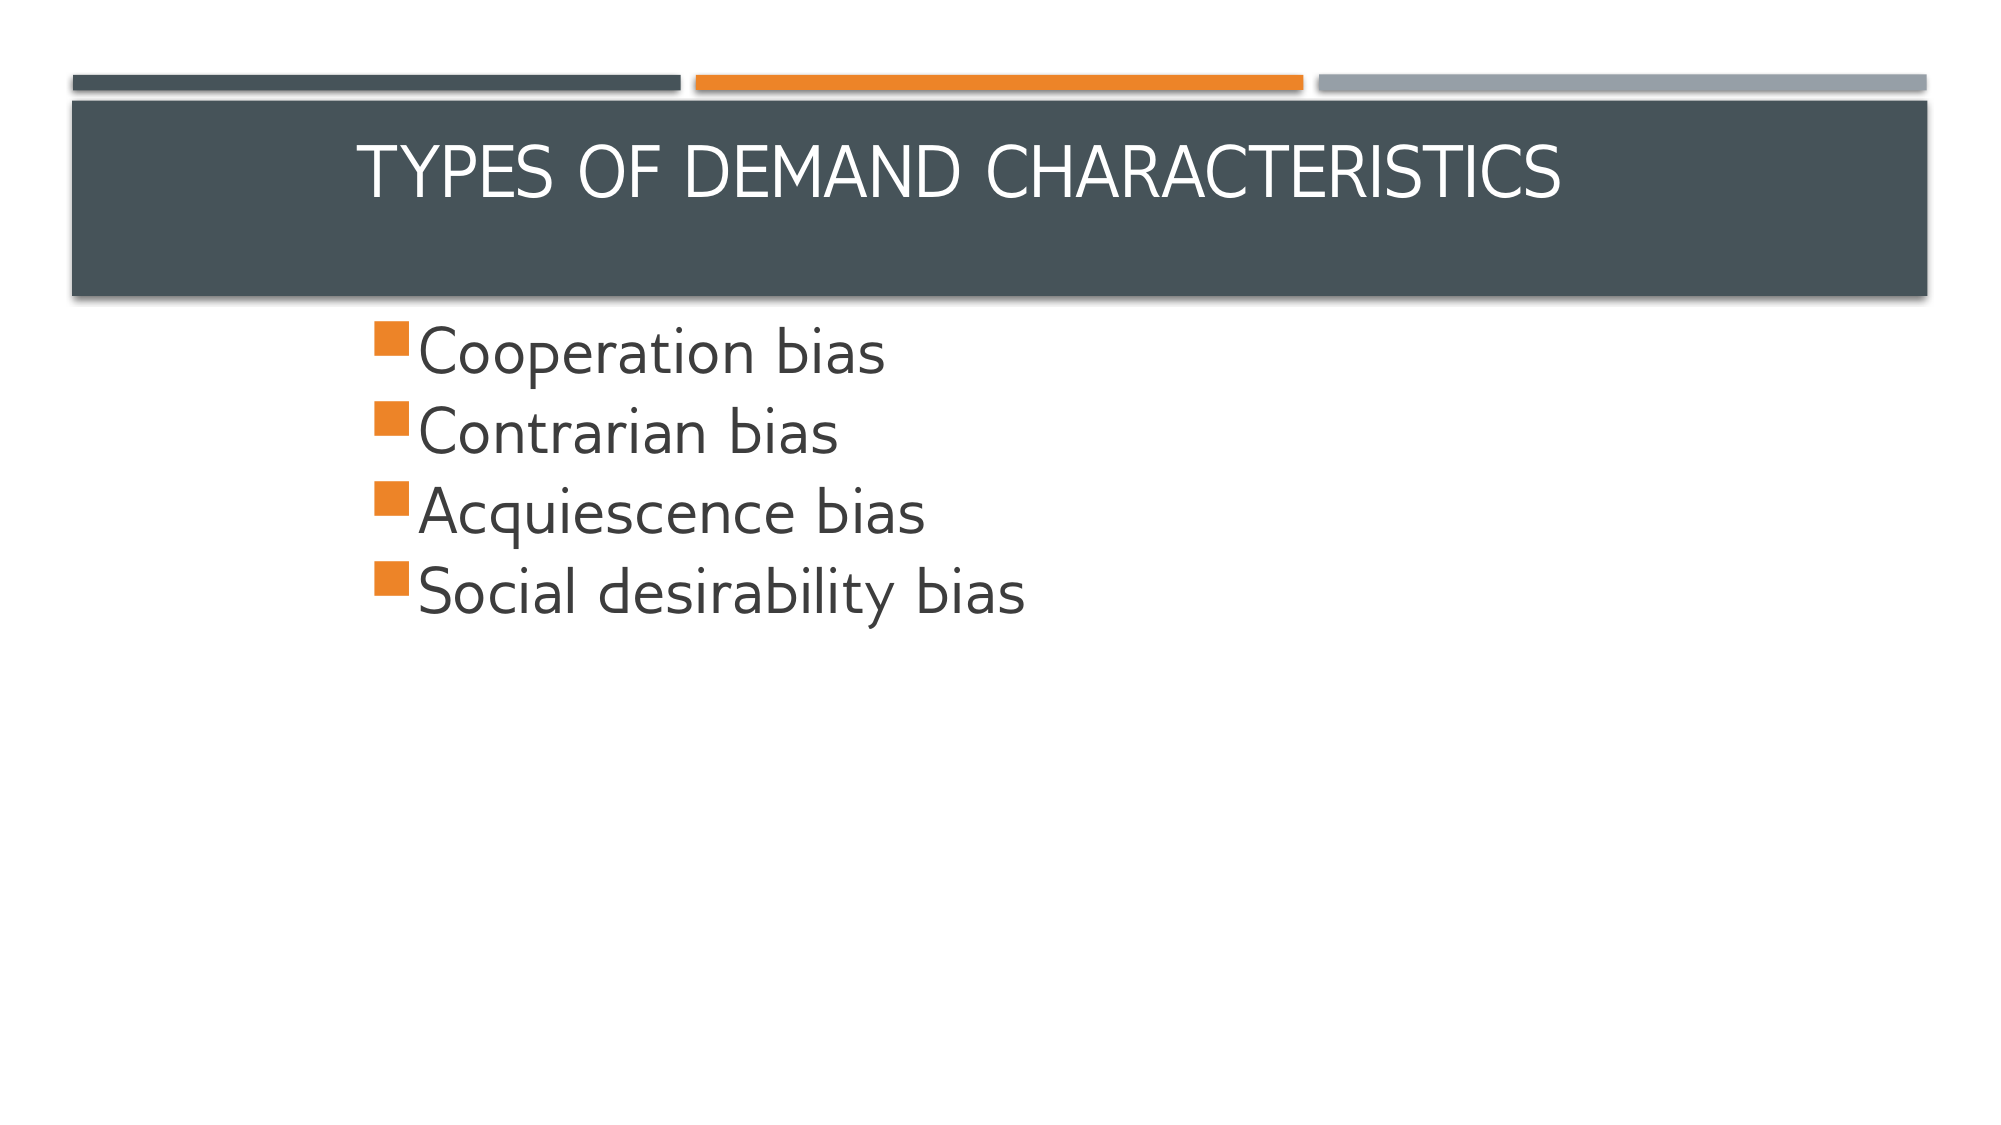

# Types of Demand characteristics
Cooperation bias
Contrarian bias
Acquiescence bias
Social desirability bias